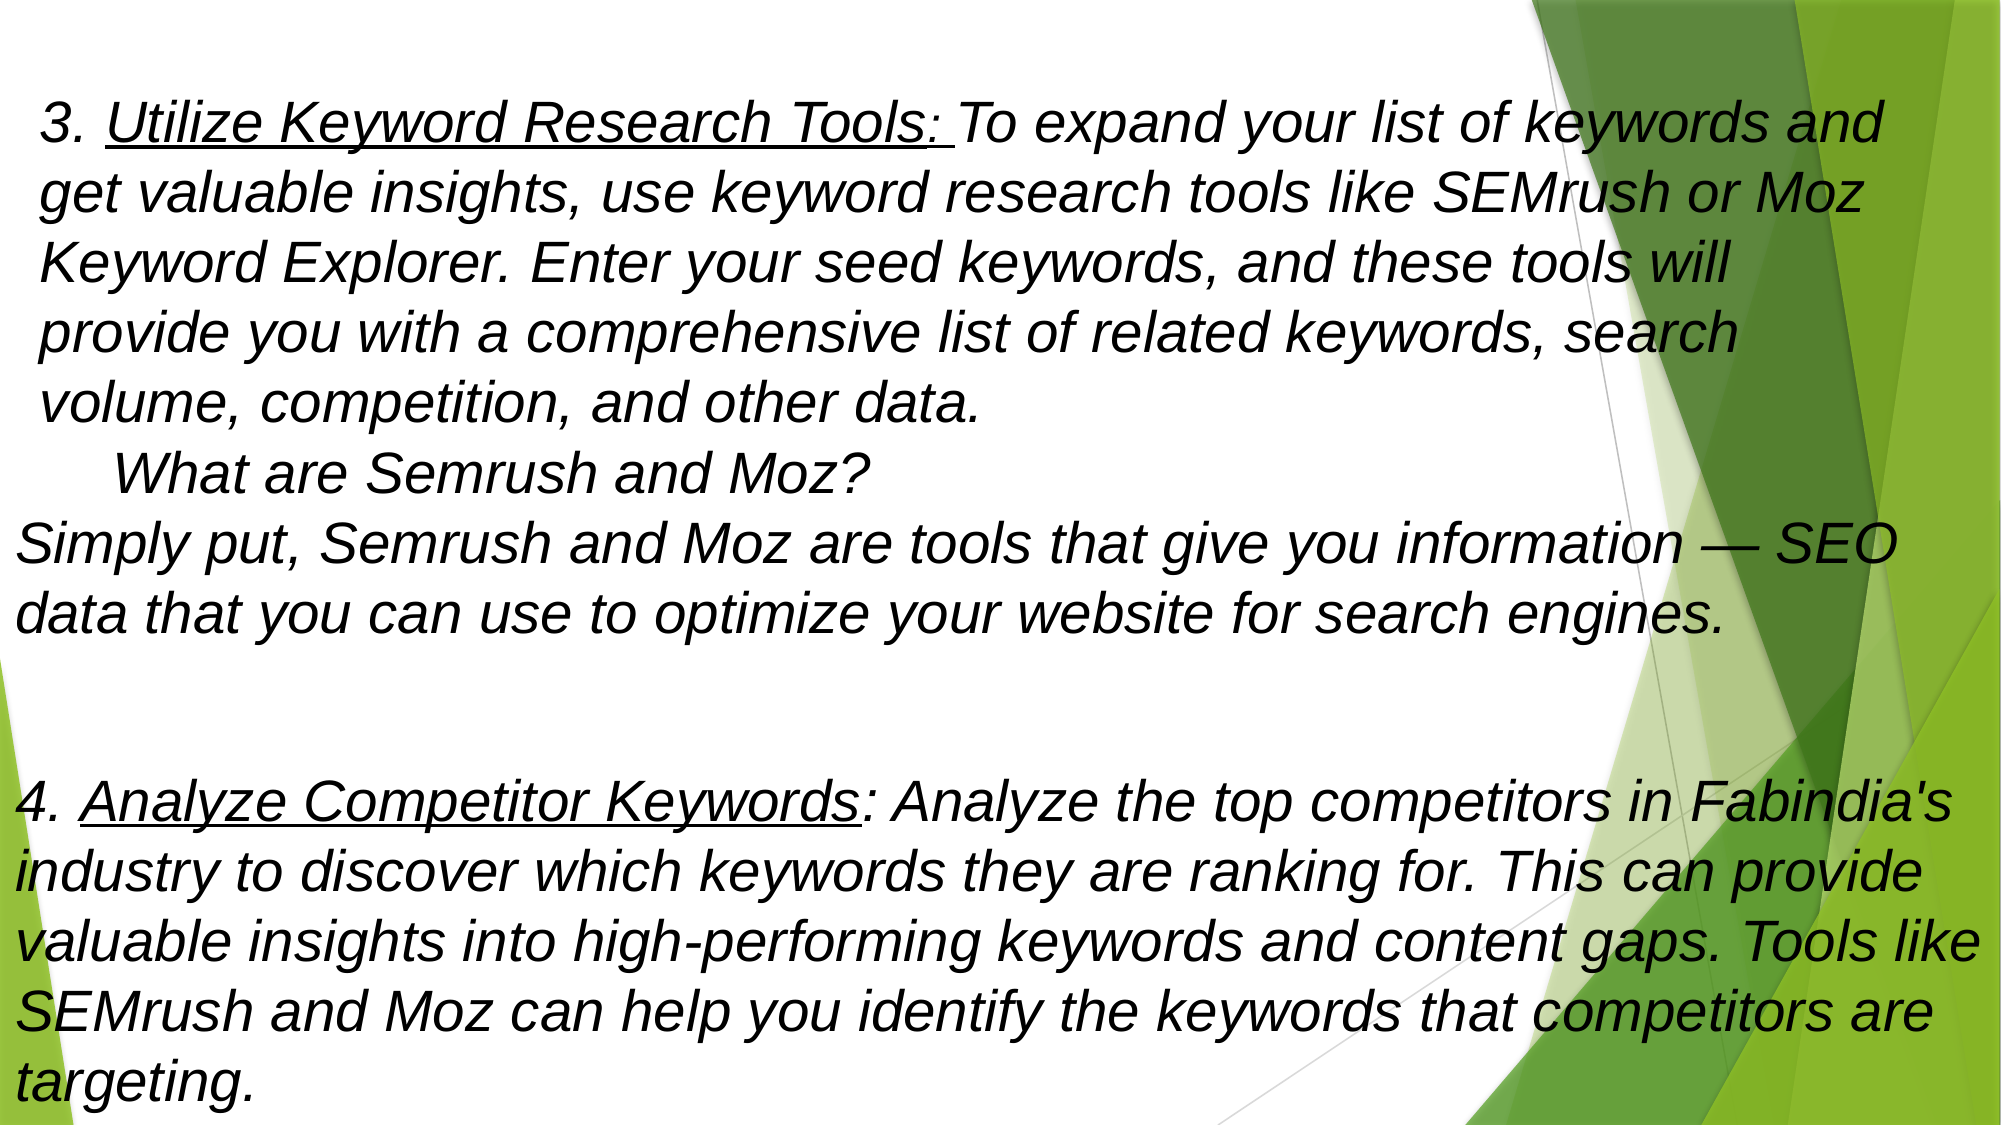

3. Utilize Keyword Research Tools: To expand your list of keywords and get valuable insights, use keyword research tools like SEMrush or Moz Keyword Explorer. Enter your seed keywords, and these tools will provide you with a comprehensive list of related keywords, search volume, competition, and other data.

      What are Semrush and Moz?
Simply put, Semrush and Moz are tools that give you information — SEO data that you can use to optimize your website for search engines.

4. Analyze Competitor Keywords: Analyze the top competitors in Fabindia's industry to discover which keywords they are ranking for. This can provide valuable insights into high-performing keywords and content gaps. Tools like SEMrush and Moz can help you identify the keywords that competitors are targeting.